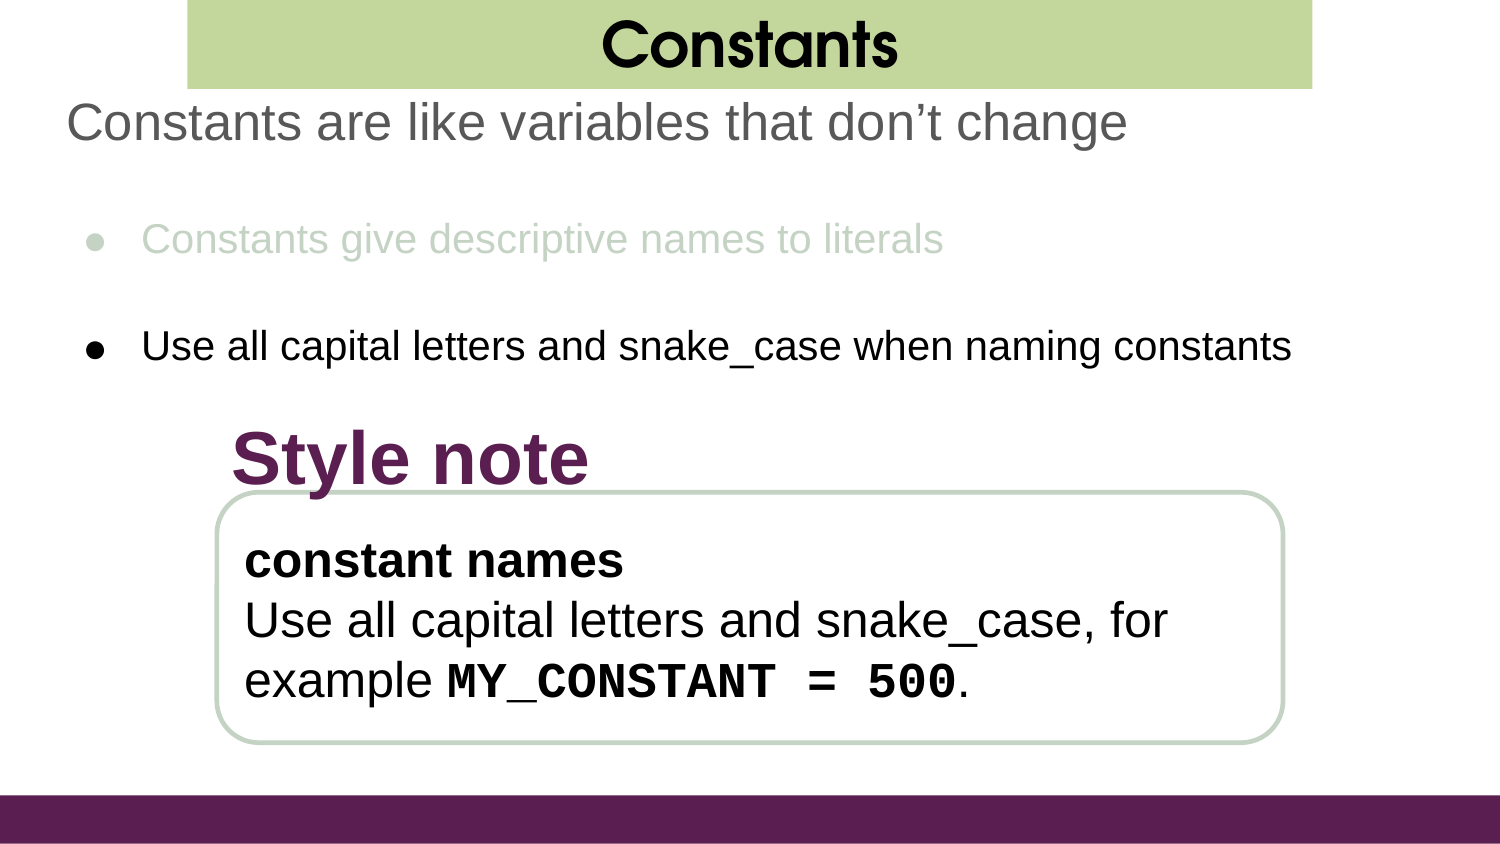

Constants
# Constants are like variables that don’t change
Constants give descriptive names to literals
Use all capital letters and snake_case when naming constants
Style note

constant names
Use all capital letters and snake_case, for example MY_CONSTANT = 500.